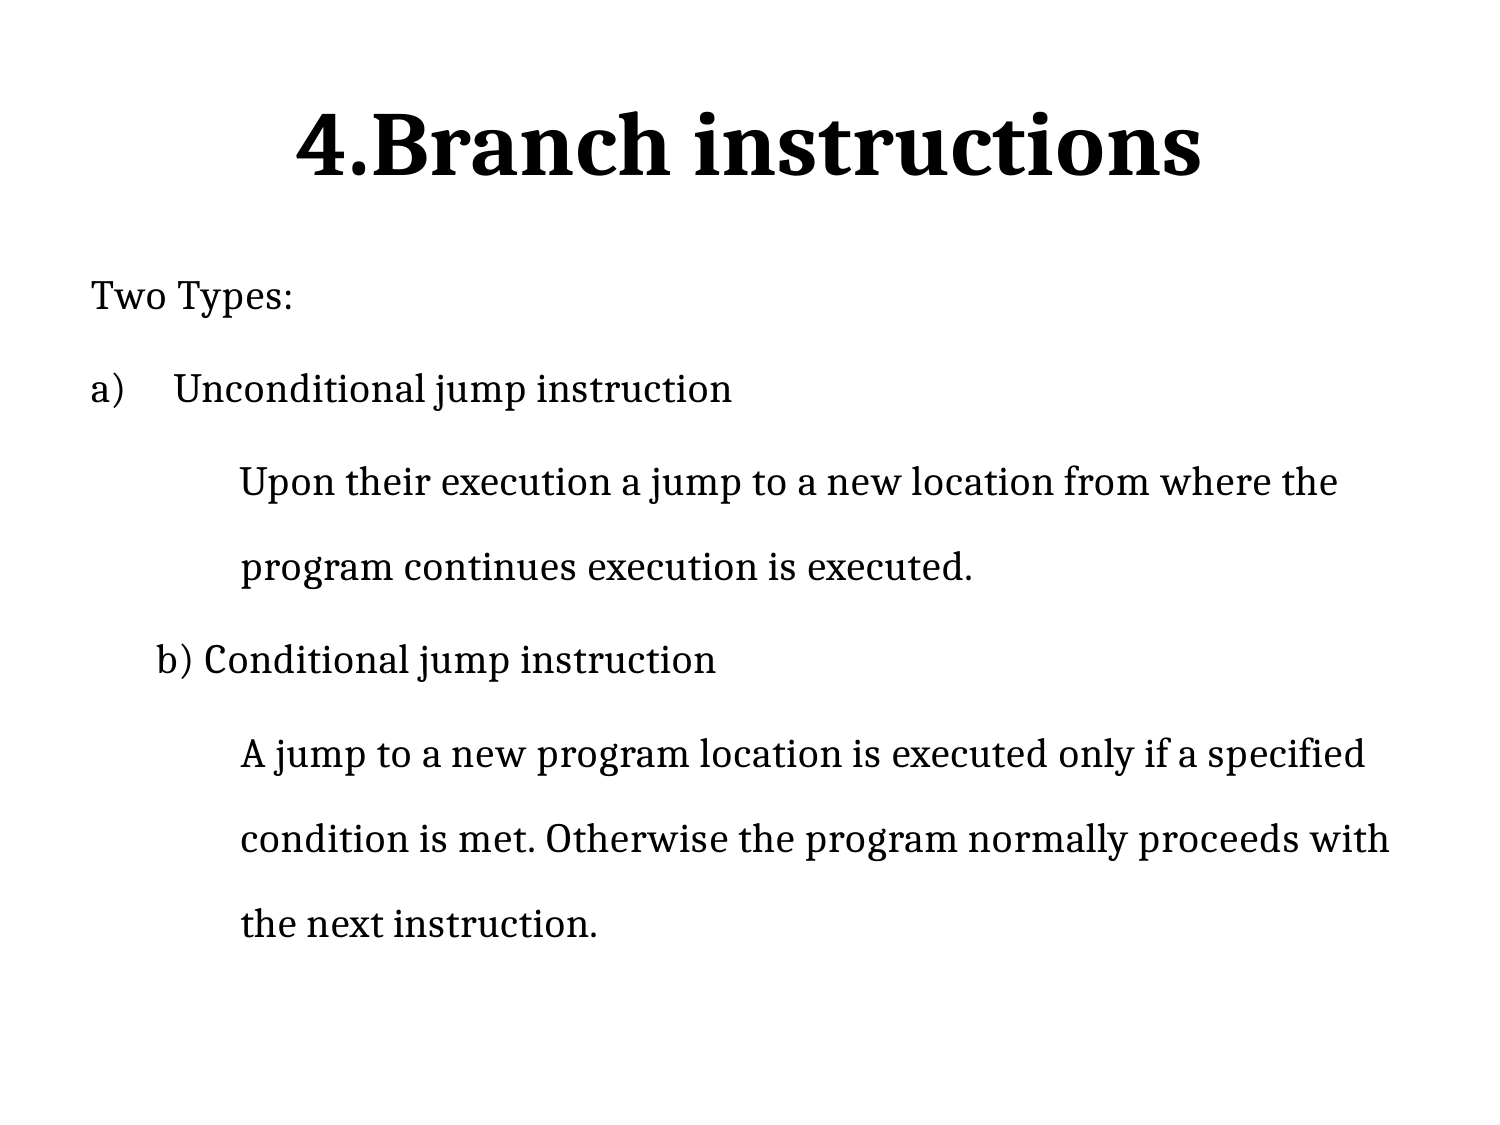

# 4.Branch instructions
Two Types:
Unconditional jump instruction
	Upon their execution a jump to a new location from where the program continues execution is executed.
b) Conditional jump instruction
	A jump to a new program location is executed only if a specified condition is met. Otherwise the program normally proceeds with the next instruction.